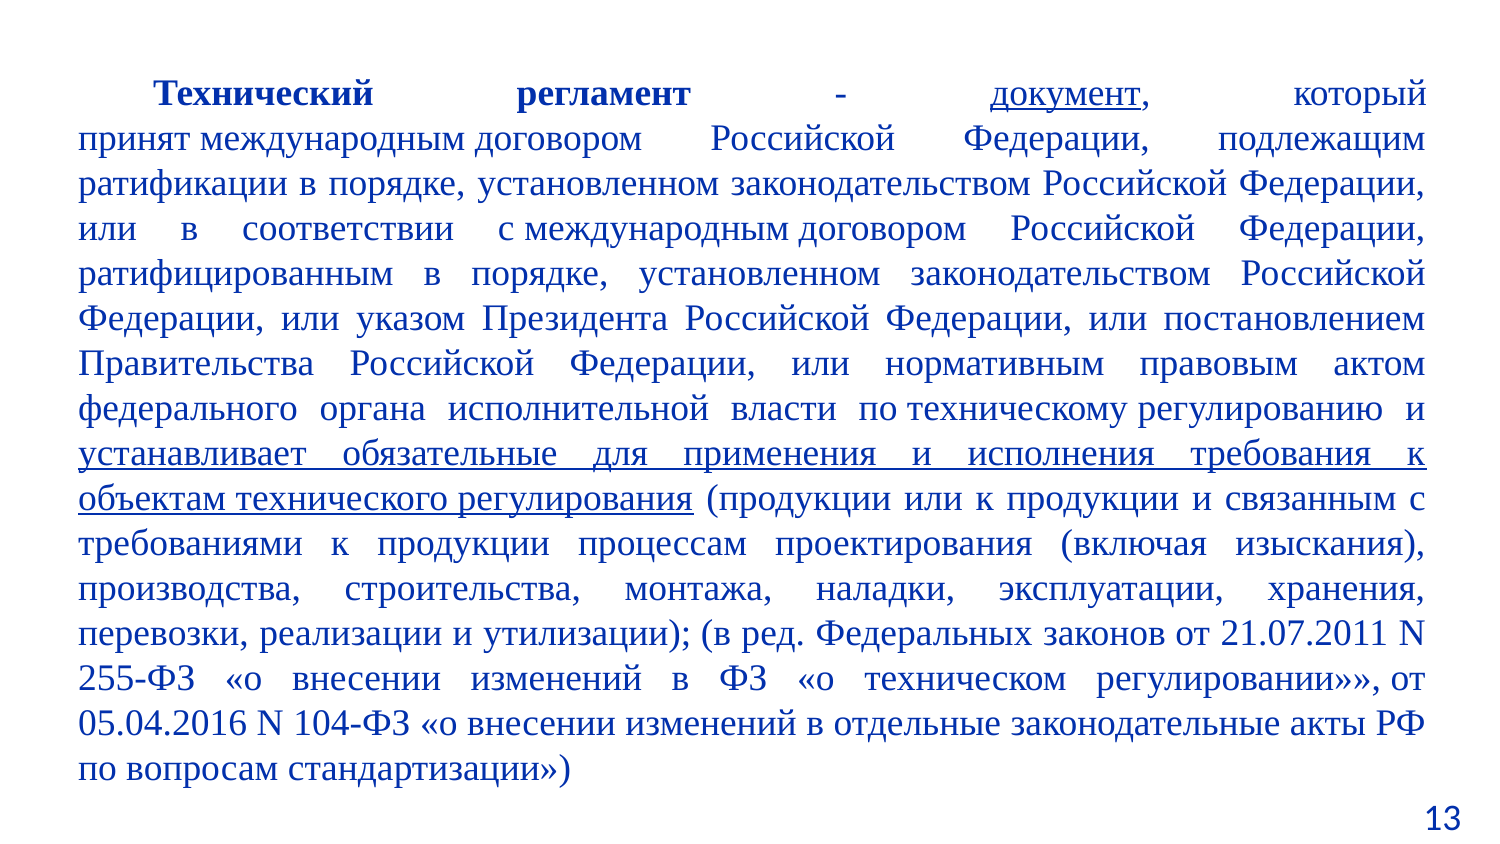

Технический регламент - документ, который принят международным договором Российской Федерации, подлежащим ратификации в порядке, установленном законодательством Российской Федерации, или в соответствии с международным договором Российской Федерации, ратифицированным в порядке, установленном законодательством Российской Федерации, или указом Президента Российской Федерации, или постановлением Правительства Российской Федерации, или нормативным правовым актом федерального органа исполнительной власти по техническому регулированию и устанавливает обязательные для применения и исполнения требования к объектам технического регулирования (продукции или к продукции и связанным с требованиями к продукции процессам проектирования (включая изыскания), производства, строительства, монтажа, наладки, эксплуатации, хранения, перевозки, реализации и утилизации); (в ред. Федеральных законов от 21.07.2011 N 255-ФЗ «о внесении изменений в ФЗ «о техническом регулировании»», от 05.04.2016 N 104-ФЗ «о внесении изменений в отдельные законодательные акты РФ по вопросам стандартизации»)
13